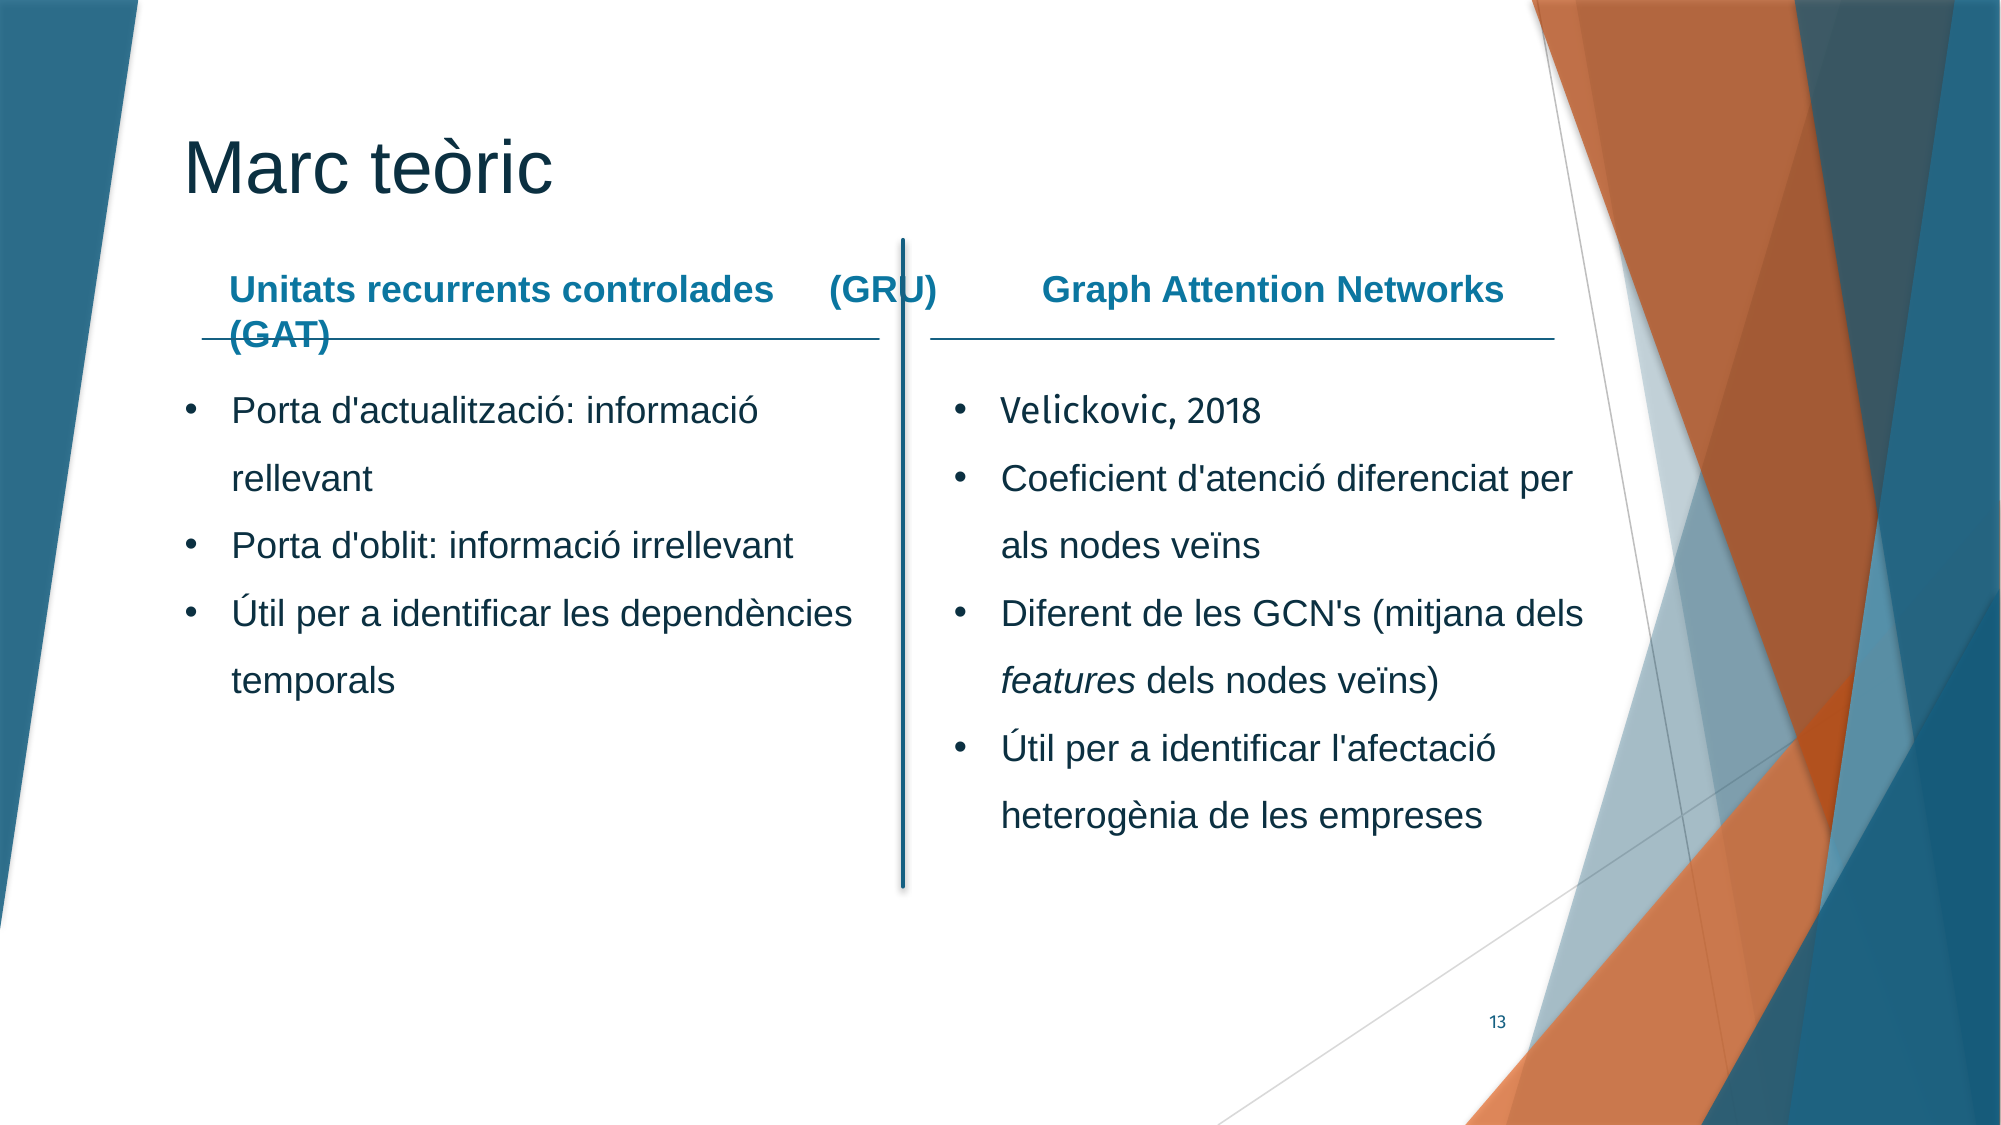

Marc teòric
Unitats recurrents controlades 	(GRU)	      Graph Attention Networks (GAT)
Porta d'actualització: informació rellevant
Porta d'oblit: informació irrellevant
Útil per a identificar les dependències temporals
Velickovic, 2018
Coeficient d'atenció diferenciat per als nodes veïns
Diferent de les GCN's (mitjana dels features dels nodes veïns)
Útil per a identificar l'afectació heterogènia de les empreses
13